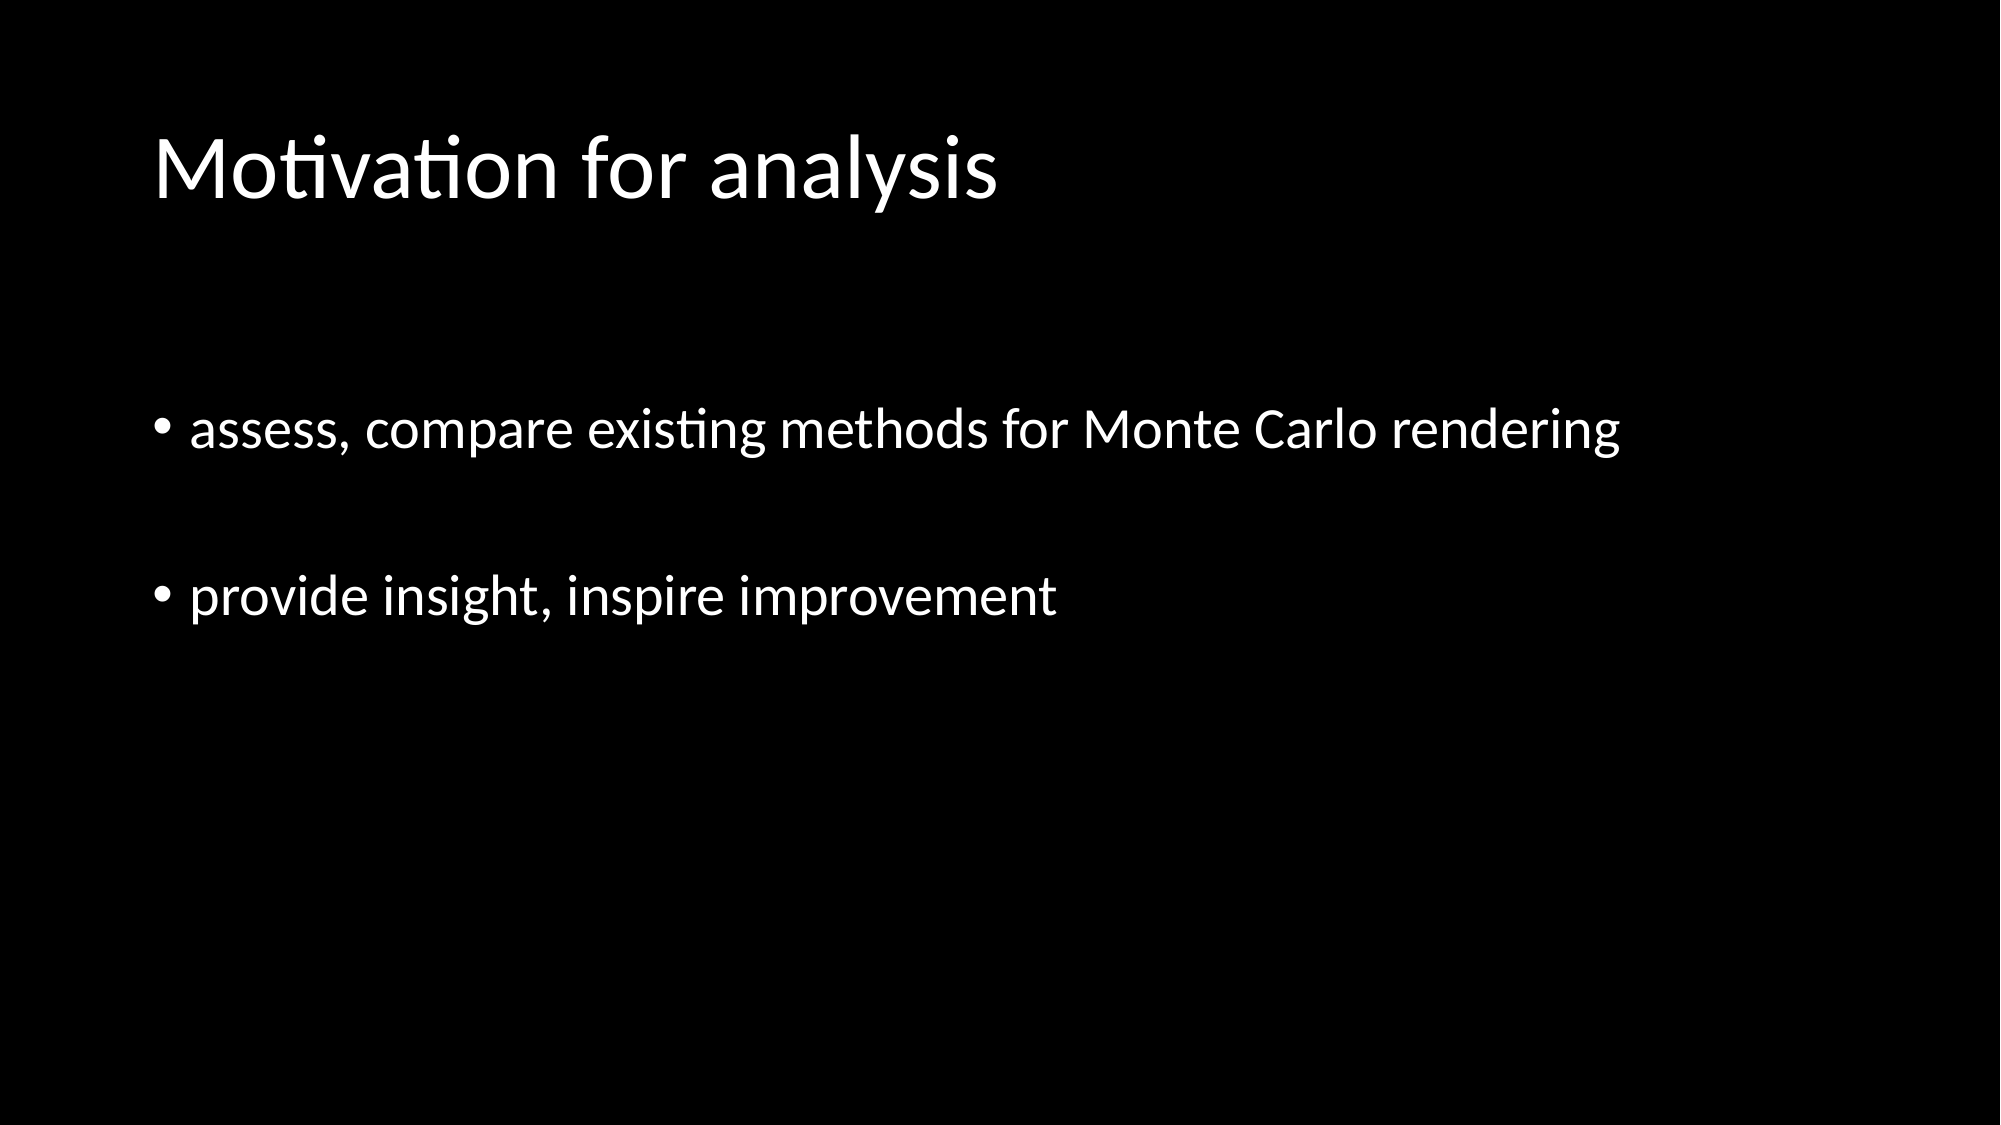

# Motivation for analysis

assess, compare existing methods for Monte Carlo rendering

provide insight, inspire improvement